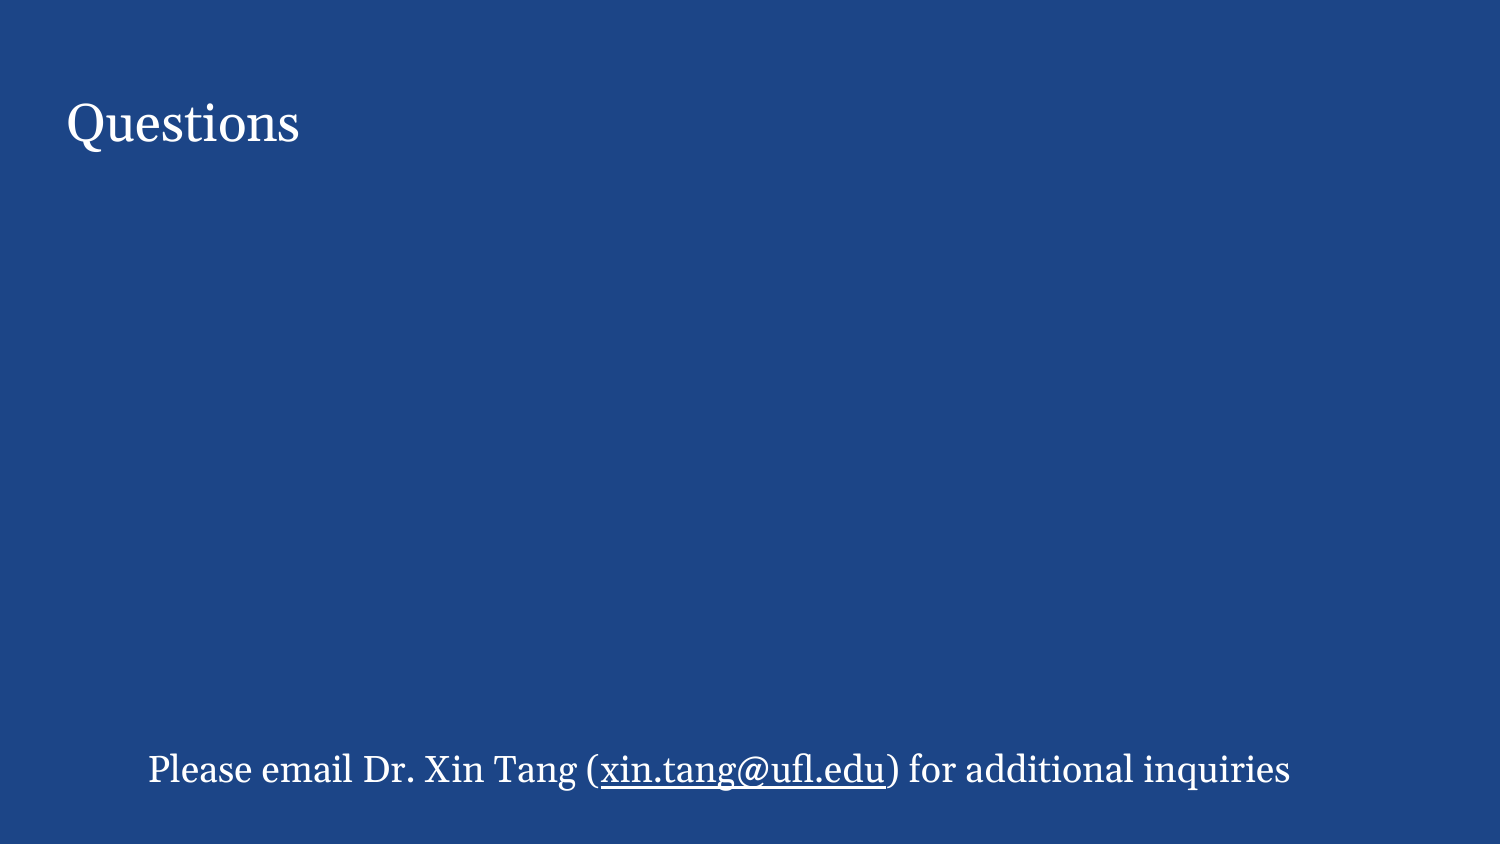

# Questions
Please email Dr. Xin Tang (xin.tang@ufl.edu) for additional inquiries